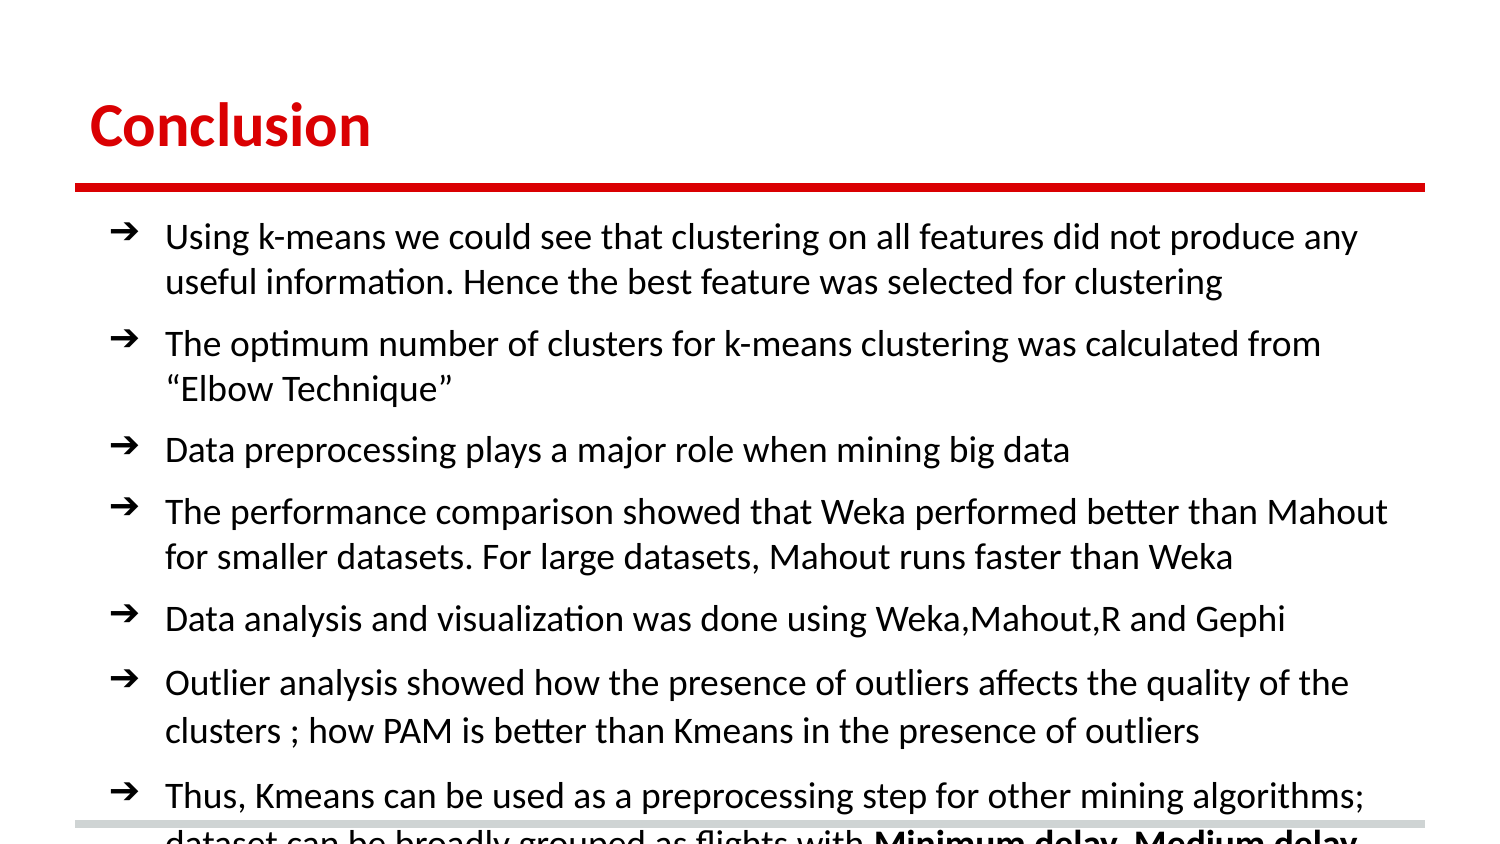

# Conclusion
Using k-means we could see that clustering on all features did not produce any useful information. Hence the best feature was selected for clustering
The optimum number of clusters for k-means clustering was calculated from “Elbow Technique”
Data preprocessing plays a major role when mining big data
The performance comparison showed that Weka performed better than Mahout for smaller datasets. For large datasets, Mahout runs faster than Weka
Data analysis and visualization was done using Weka,Mahout,R and Gephi
Outlier analysis showed how the presence of outliers affects the quality of the clusters ; how PAM is better than Kmeans in the presence of outliers
Thus, Kmeans can be used as a preprocessing step for other mining algorithms; dataset can be broadly grouped as flights with Minimum delay, Medium delay and High delay using the three clusters found.